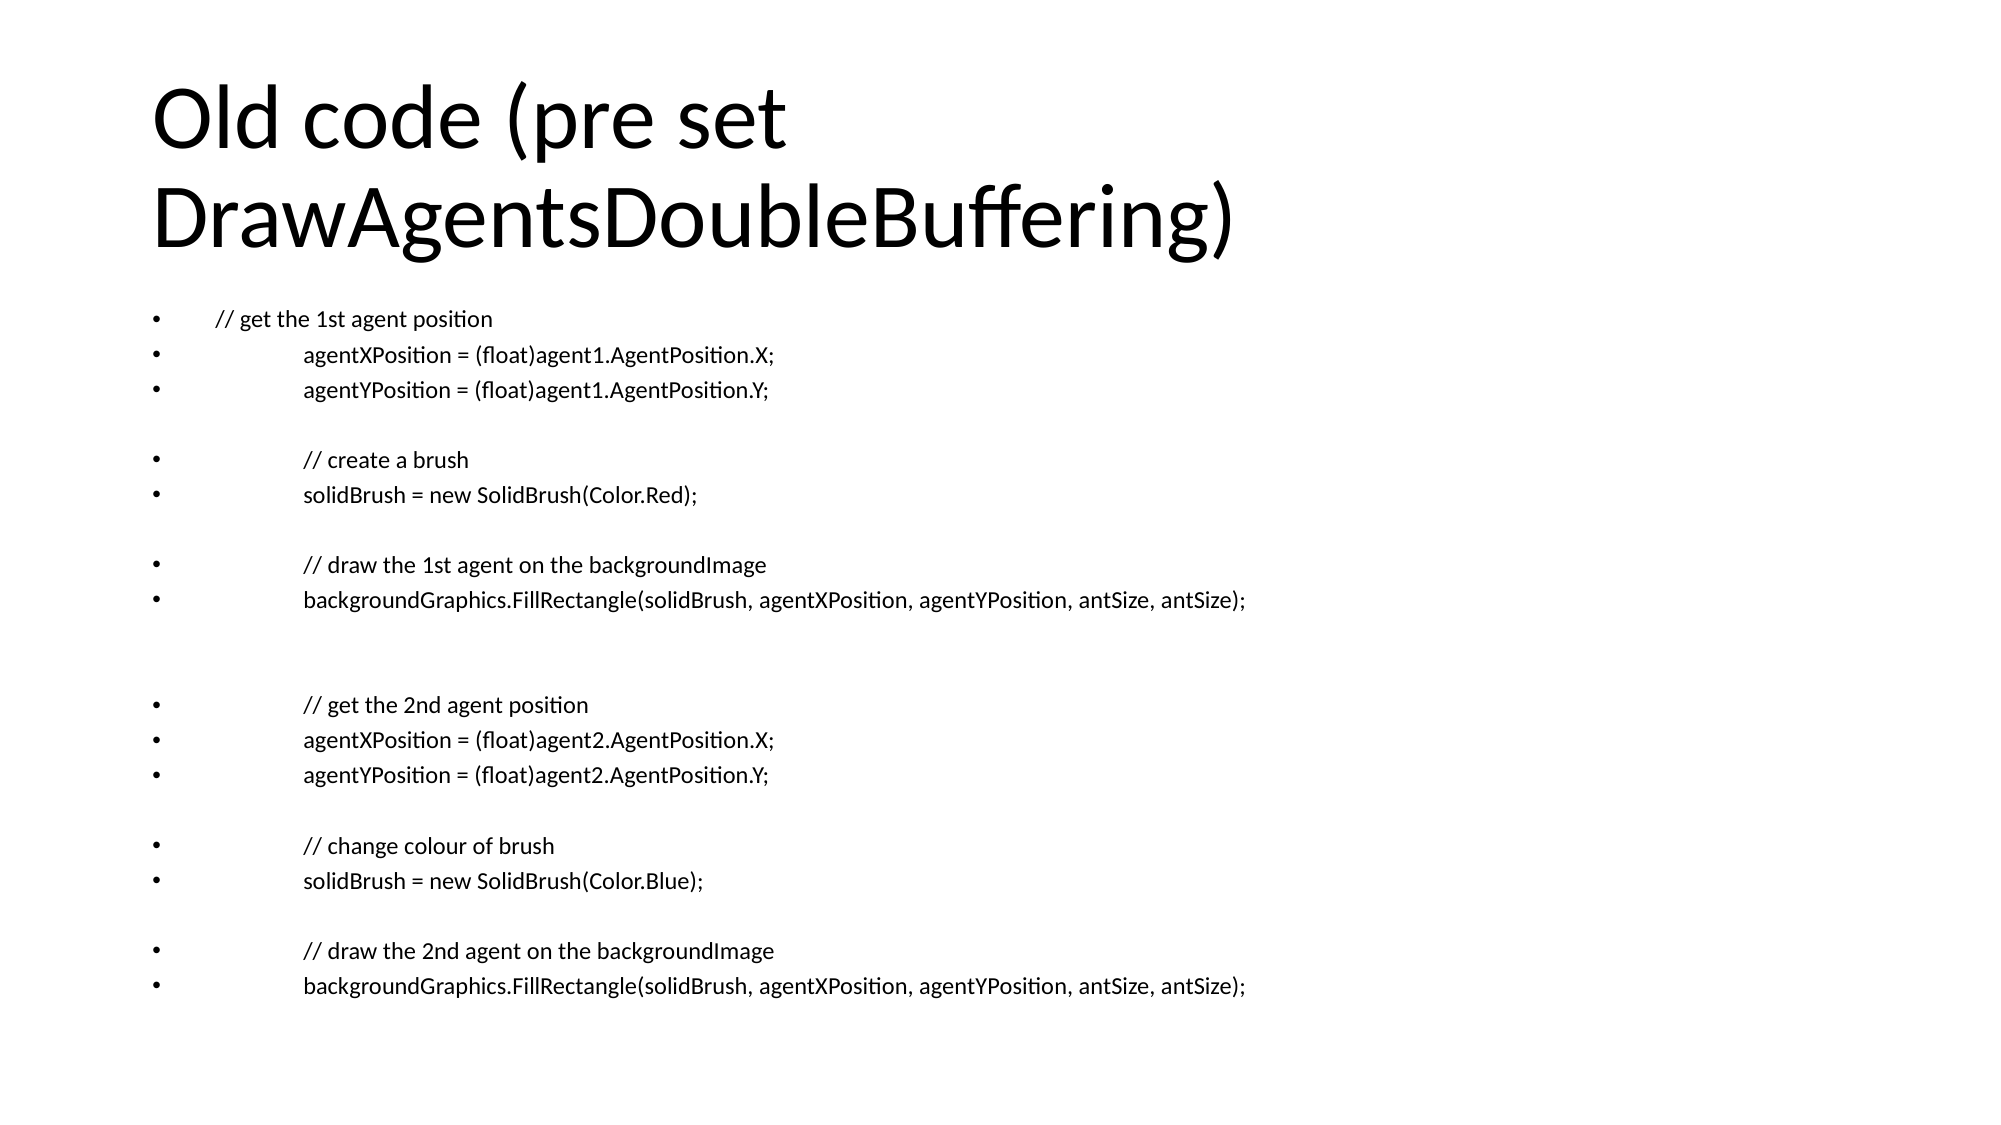

# Old code (pre set DrawAgentsDoubleBuffering)
// get the 1st agent position
                agentXPosition = (float)agent1.AgentPosition.X;
                agentYPosition = (float)agent1.AgentPosition.Y;

                // create a brush
                solidBrush = new SolidBrush(Color.Red);

                // draw the 1st agent on the backgroundImage
                backgroundGraphics.FillRectangle(solidBrush, agentXPosition, agentYPosition, antSize, antSize);

                // get the 2nd agent position
                agentXPosition = (float)agent2.AgentPosition.X;
                agentYPosition = (float)agent2.AgentPosition.Y;

                // change colour of brush
                solidBrush = new SolidBrush(Color.Blue);

                // draw the 2nd agent on the backgroundImage
                backgroundGraphics.FillRectangle(solidBrush, agentXPosition, agentYPosition, antSize, antSize);